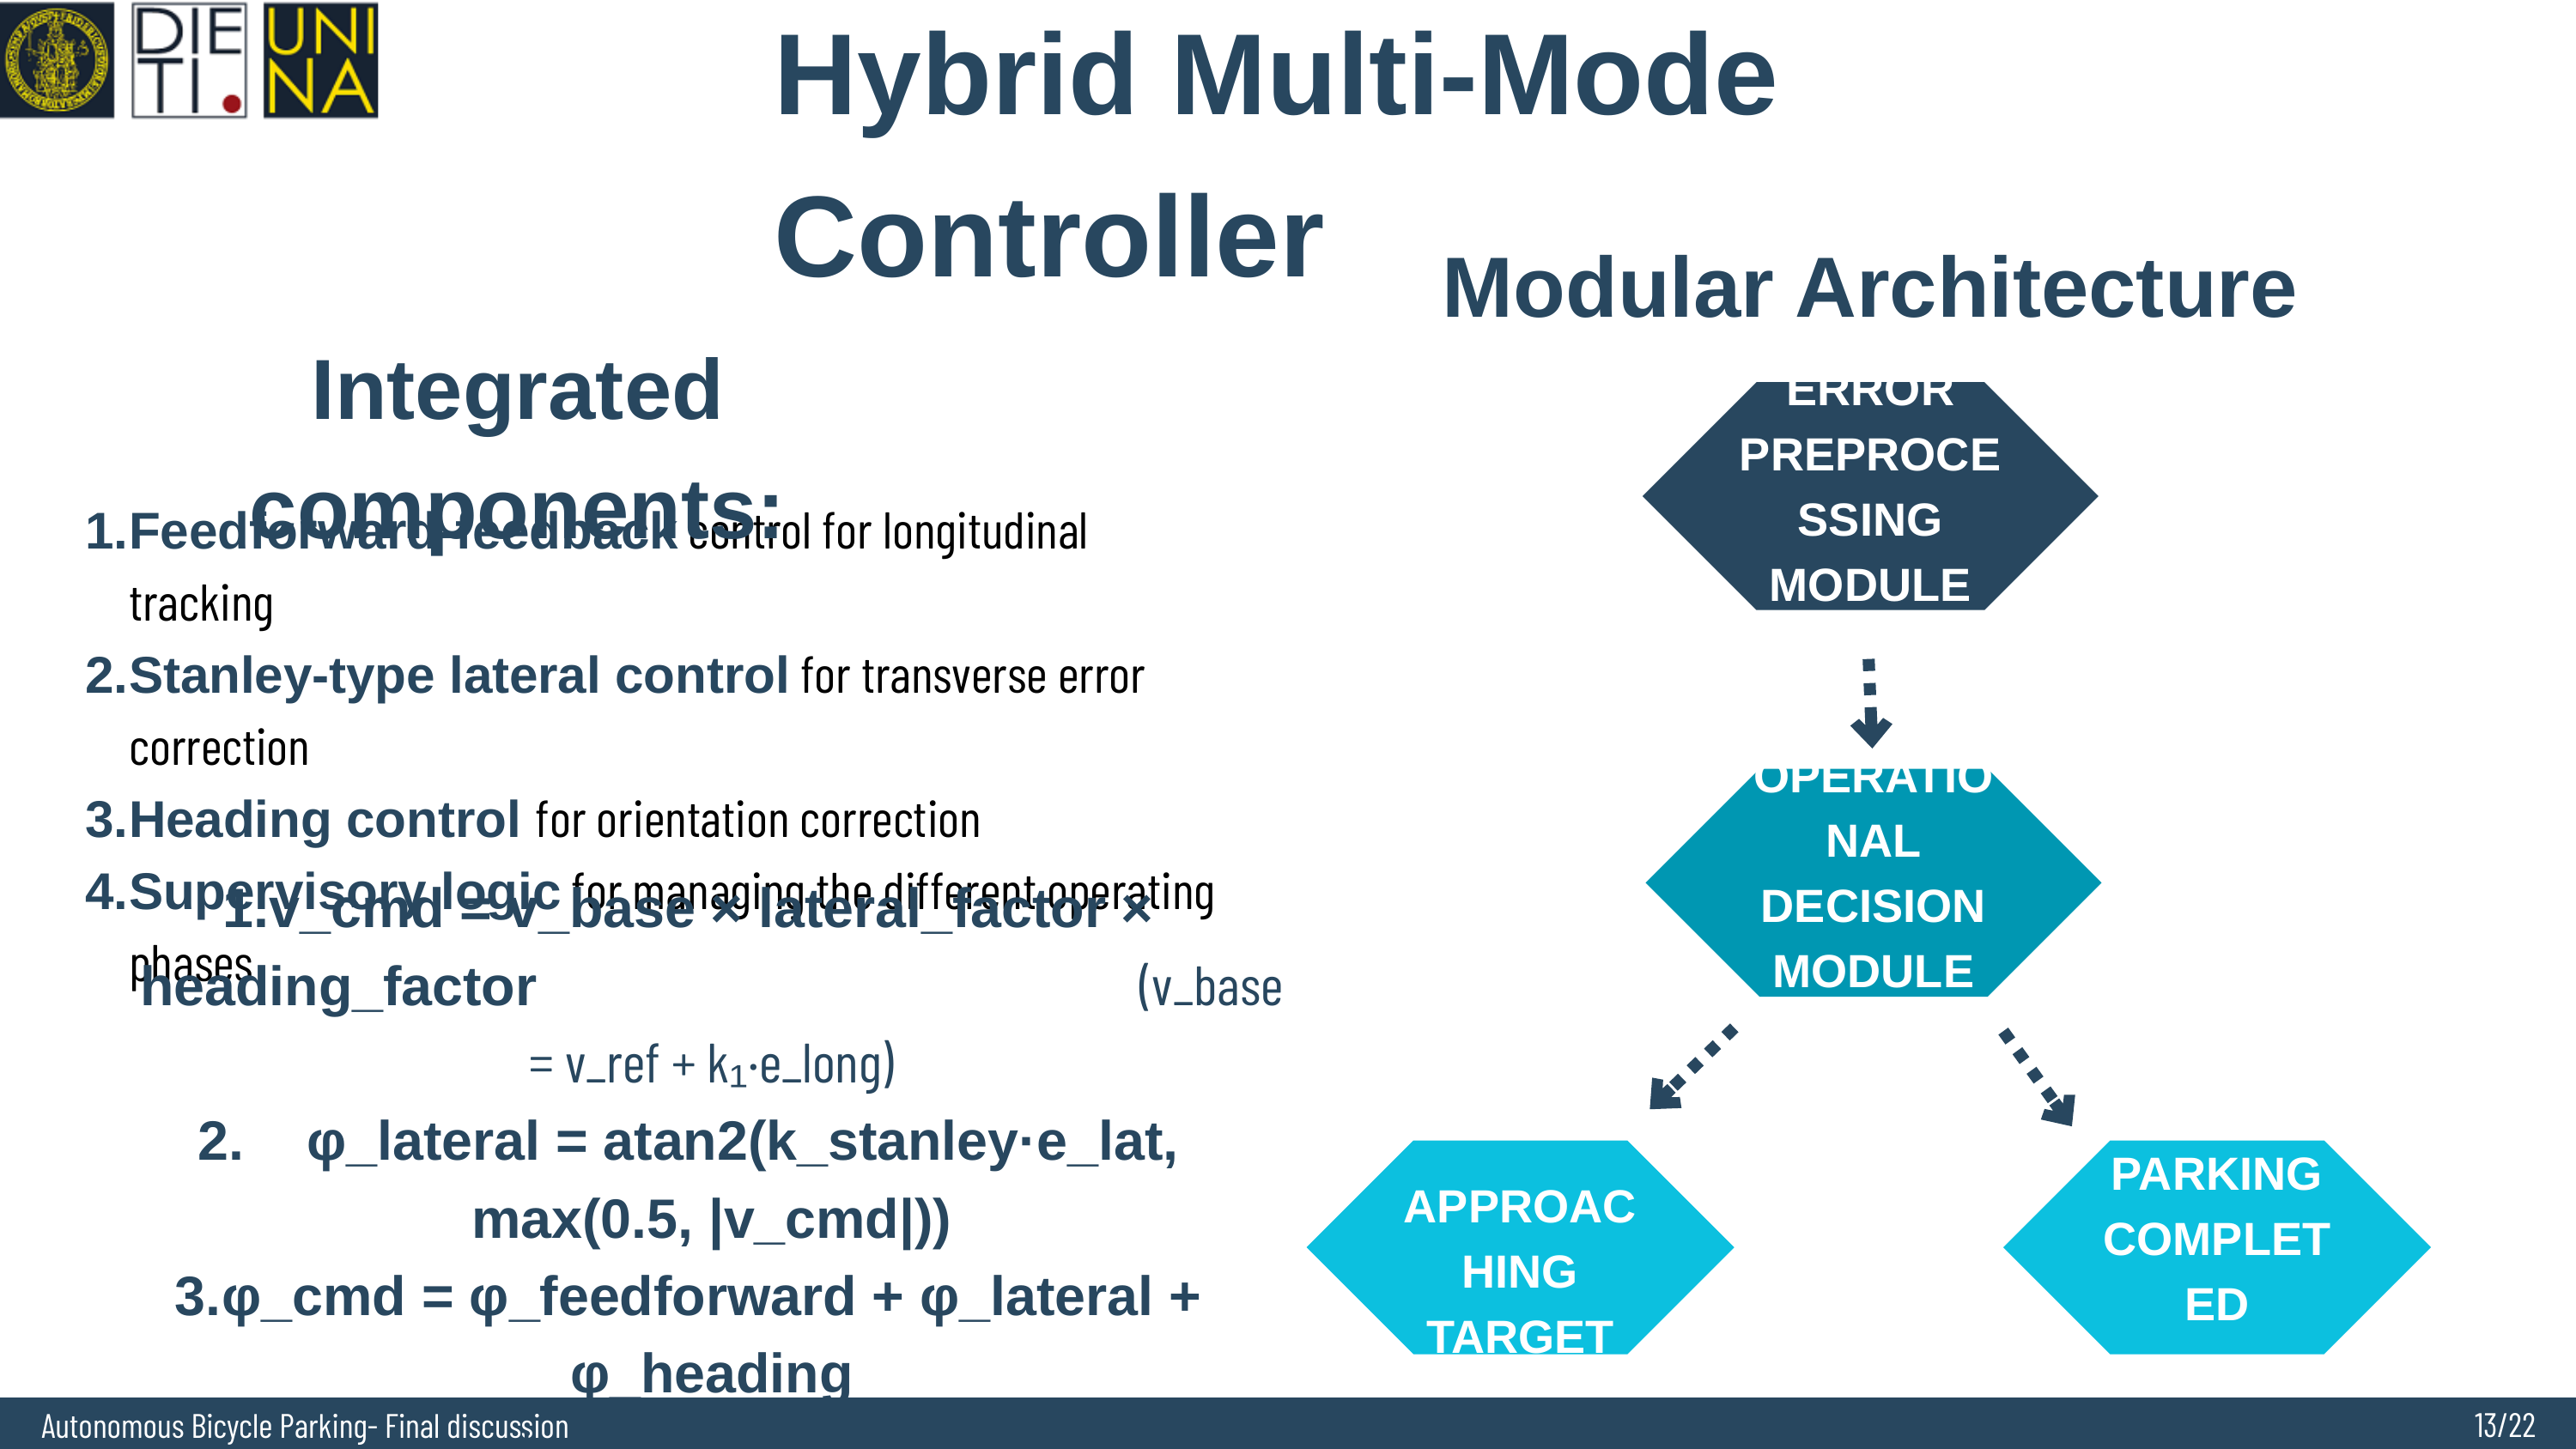

Hybrid Multi-Mode Controller
Modular Architecture
Integrated components:

ERROR PREPROCESSING MODULE
Feedforward-feedback control for longitudinal tracking
Stanley-type lateral control for transverse error correction
Heading control for orientation correction
Supervisory logic for managing the different operating phases

OPERATIONAL DECISION MODULE
v_cmd = v_base × lateral_factor × heading_factor                                       (v_base = v_ref + k₁·e_long)
    φ_lateral = atan2(k_stanley·e_lat, max(0.5, |v_cmd|))
φ_cmd = φ_feedforward + φ_lateral + φ_heading
φ_heading = -k₂·e_θ
       φ_feedforward = atan(L·θ̇d/v_cmd)

 APPROACHING TARGET

PARKING COMPLETED
13/22

Autonomous Bicycle Parking- Final discussion